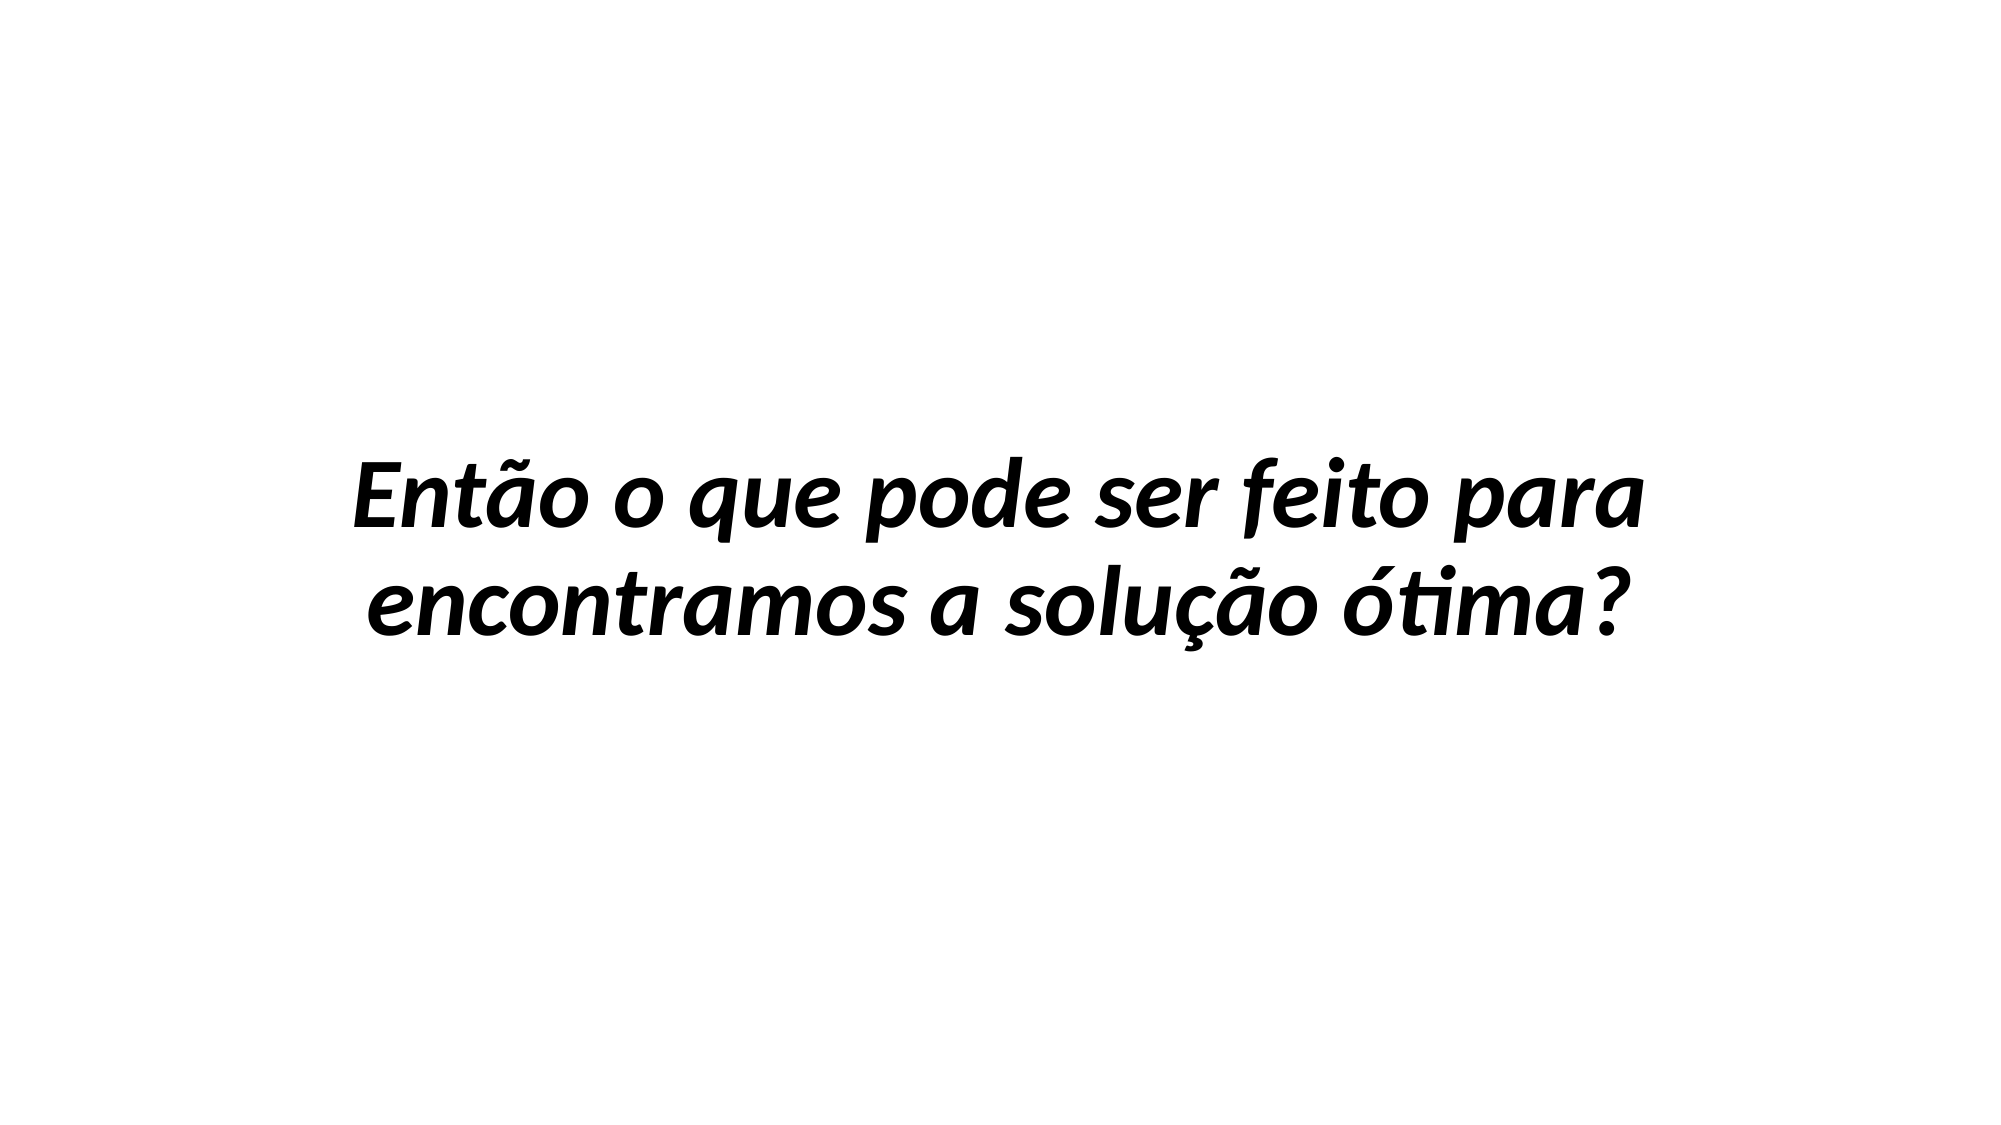

Então o que pode ser feito para encontramos a solução ótima?